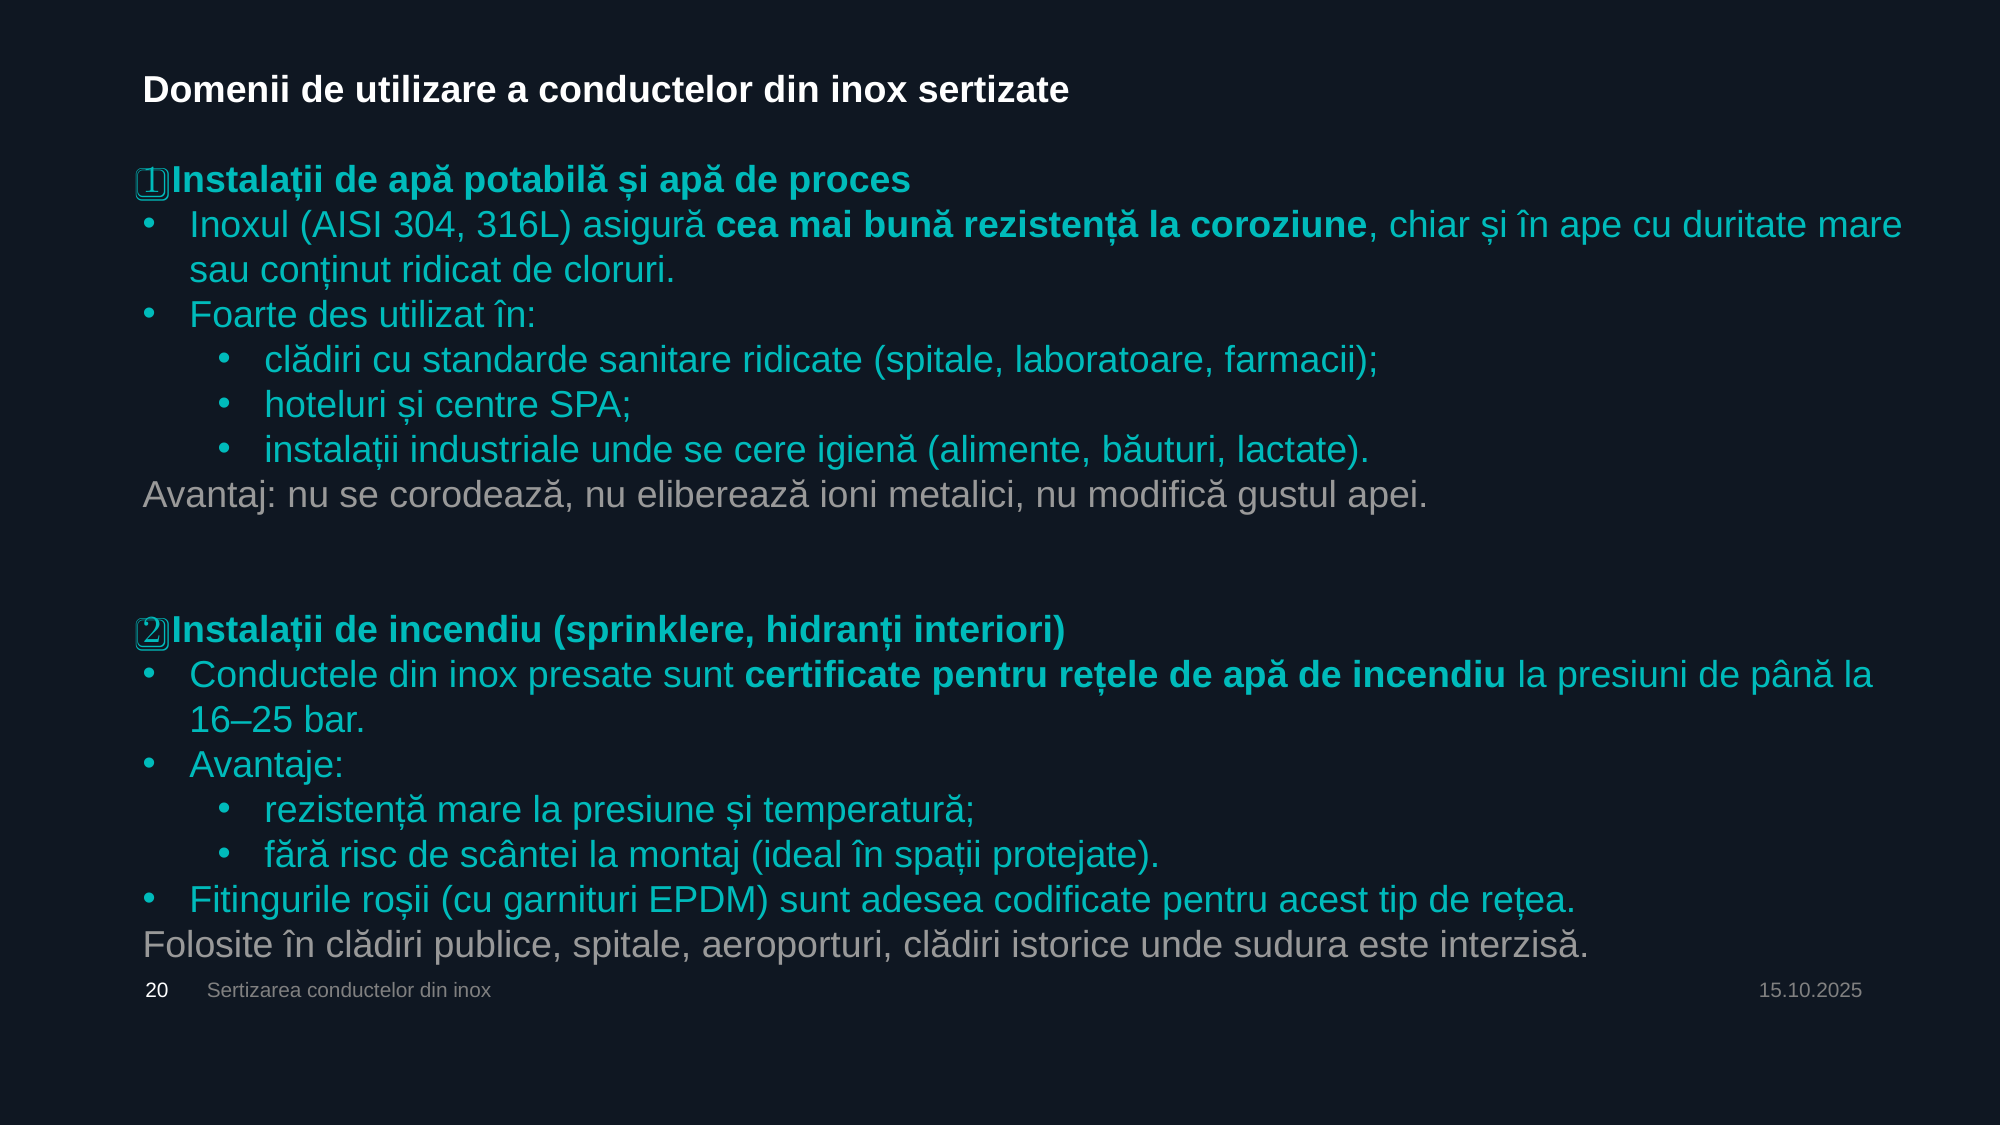

Domenii de utilizare a conductelor din inox sertizate

1️⃣ Instalații de apă potabilă și apă de proces
Inoxul (AISI 304, 316L) asigură cea mai bună rezistență la coroziune, chiar și în ape cu duritate mare sau conținut ridicat de cloruri.
Foarte des utilizat în:
clădiri cu standarde sanitare ridicate (spitale, laboratoare, farmacii);
hoteluri și centre SPA;
instalații industriale unde se cere igienă (alimente, băuturi, lactate).
Avantaj: nu se corodează, nu eliberează ioni metalici, nu modifică gustul apei.

2️⃣ Instalații de incendiu (sprinklere, hidranți interiori)
Conductele din inox presate sunt certificate pentru rețele de apă de incendiu la presiuni de până la 16–25 bar.
Avantaje:
rezistență mare la presiune și temperatură;
fără risc de scântei la montaj (ideal în spații protejate).
Fitingurile roșii (cu garnituri EPDM) sunt adesea codificate pentru acest tip de rețea.
Folosite în clădiri publice, spitale, aeroporturi, clădiri istorice unde sudura este interzisă.
Sertizarea conductelor din inox
15.10.2025
20